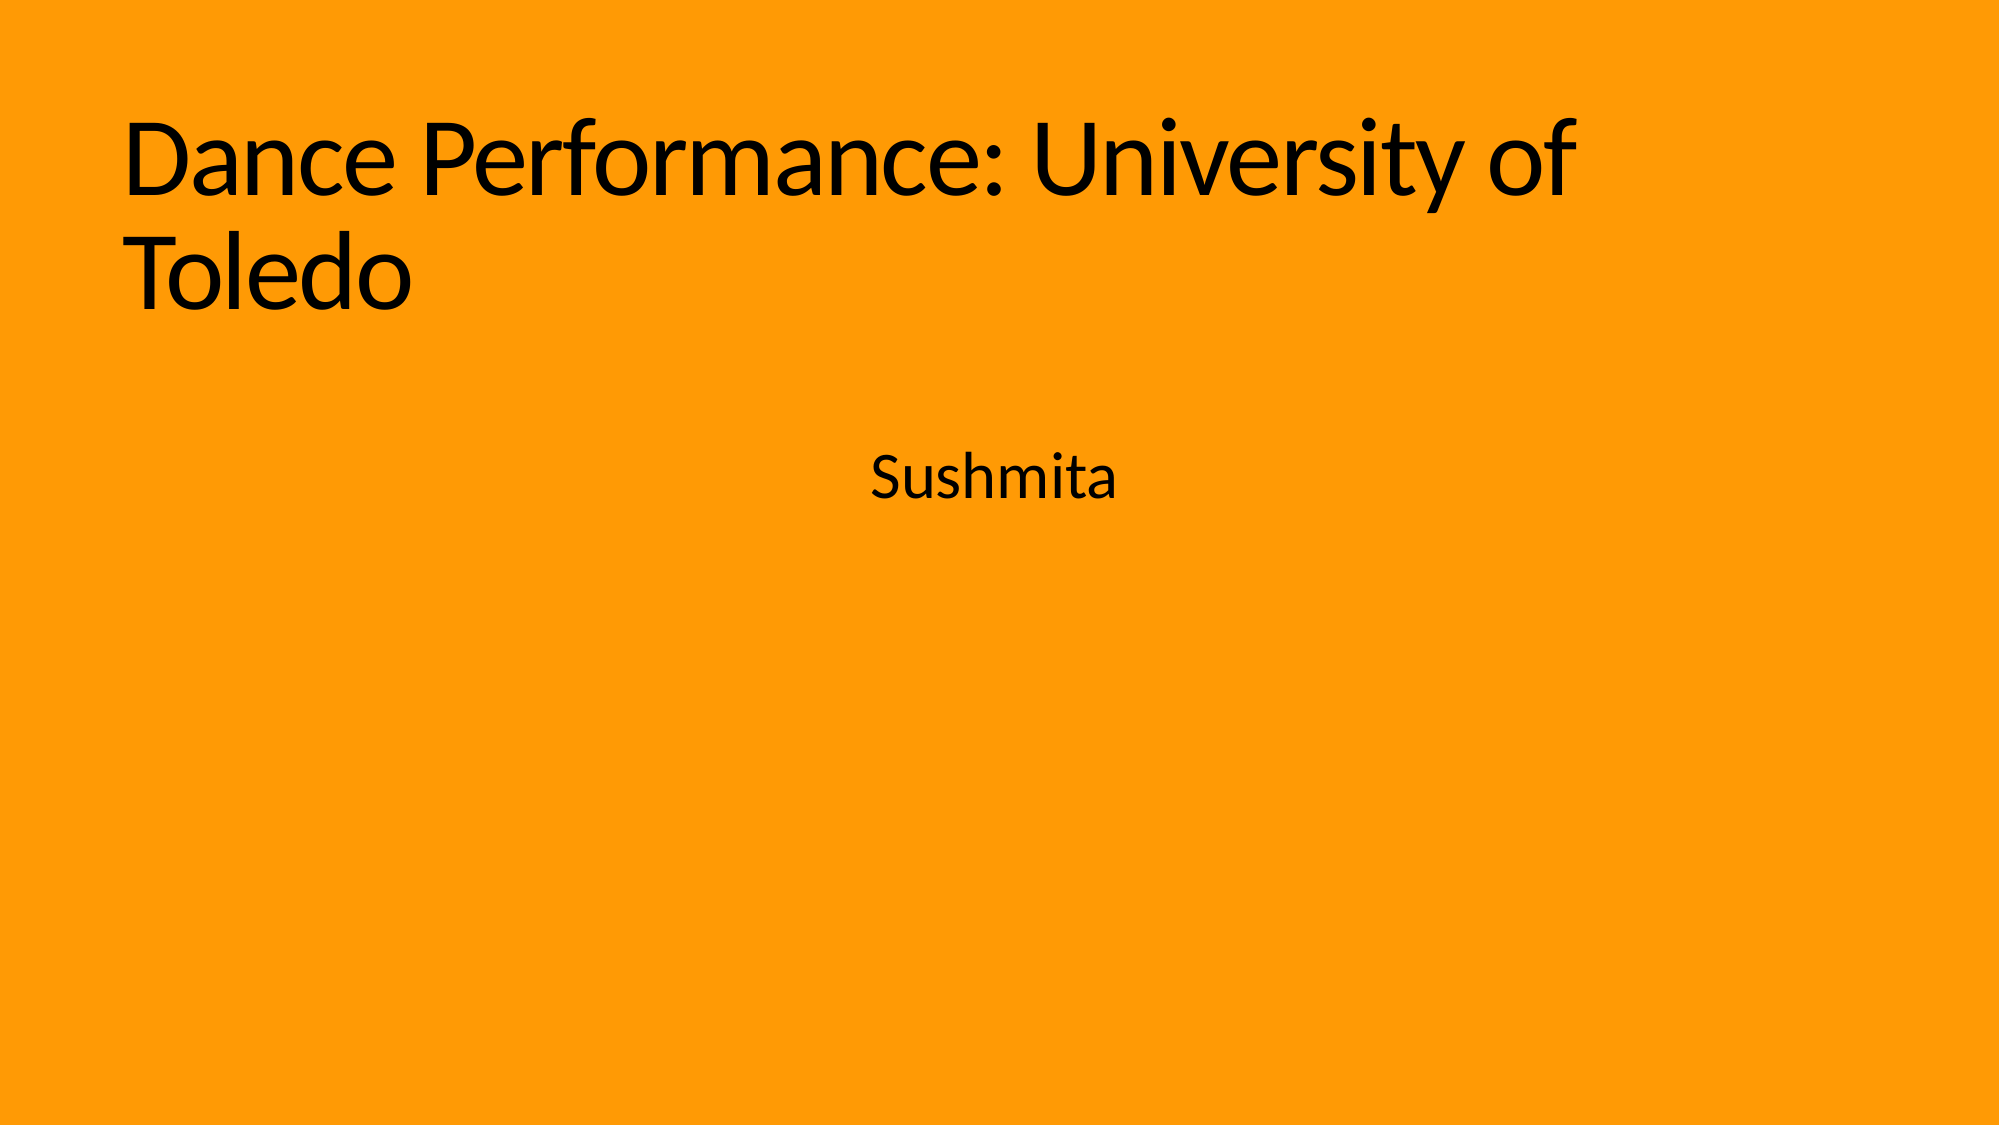

# Dance Performance: University of Toledo

Sushmita